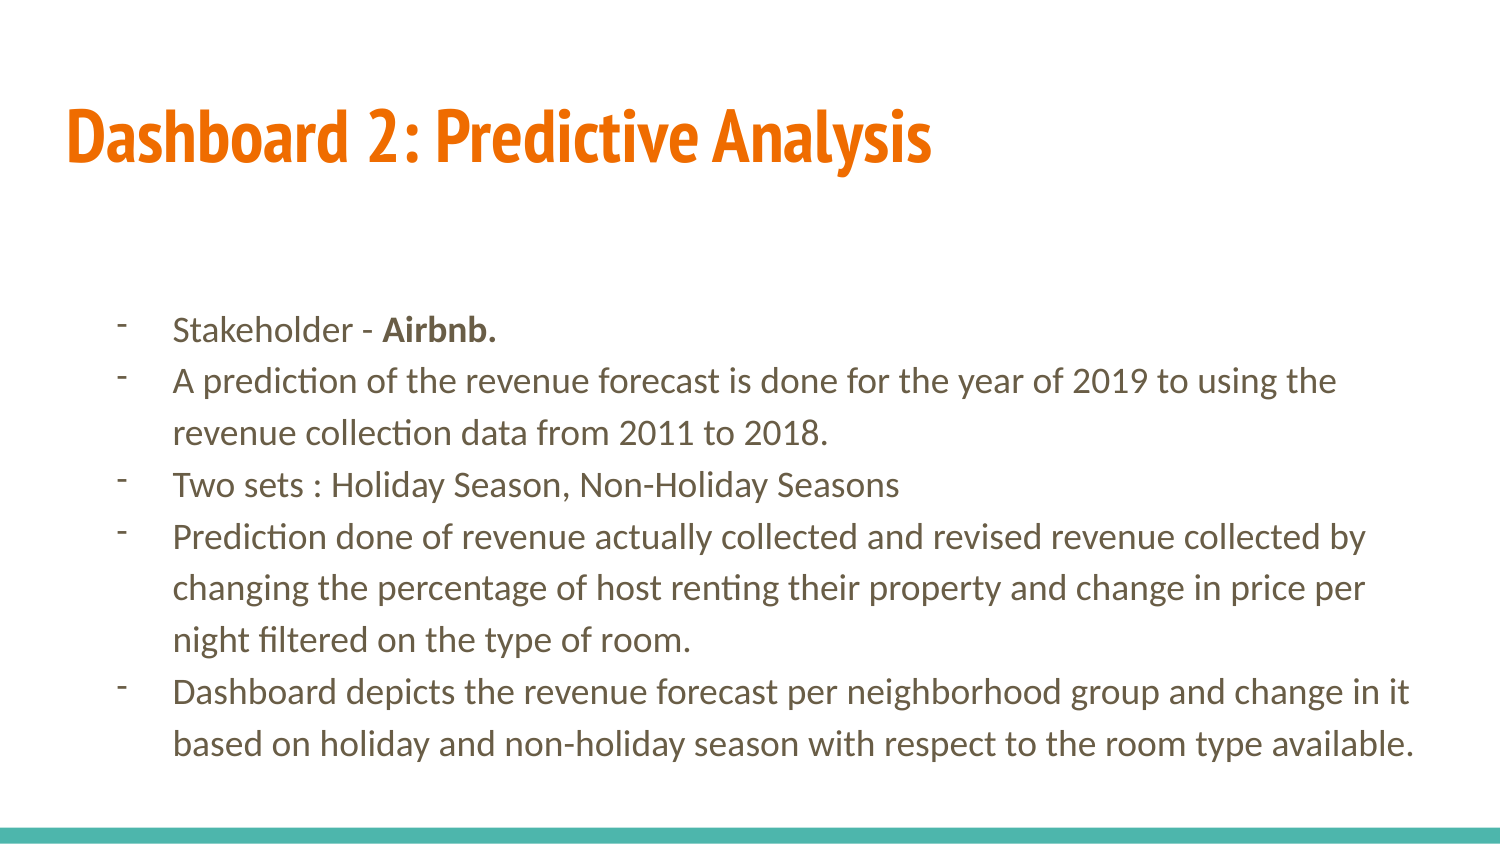

# Dashboard 2: Predictive Analysis
Stakeholder - Airbnb.
A prediction of the revenue forecast is done for the year of 2019 to using the revenue collection data from 2011 to 2018.
Two sets : Holiday Season, Non-Holiday Seasons
Prediction done of revenue actually collected and revised revenue collected by changing the percentage of host renting their property and change in price per night filtered on the type of room.
Dashboard depicts the revenue forecast per neighborhood group and change in it based on holiday and non-holiday season with respect to the room type available.